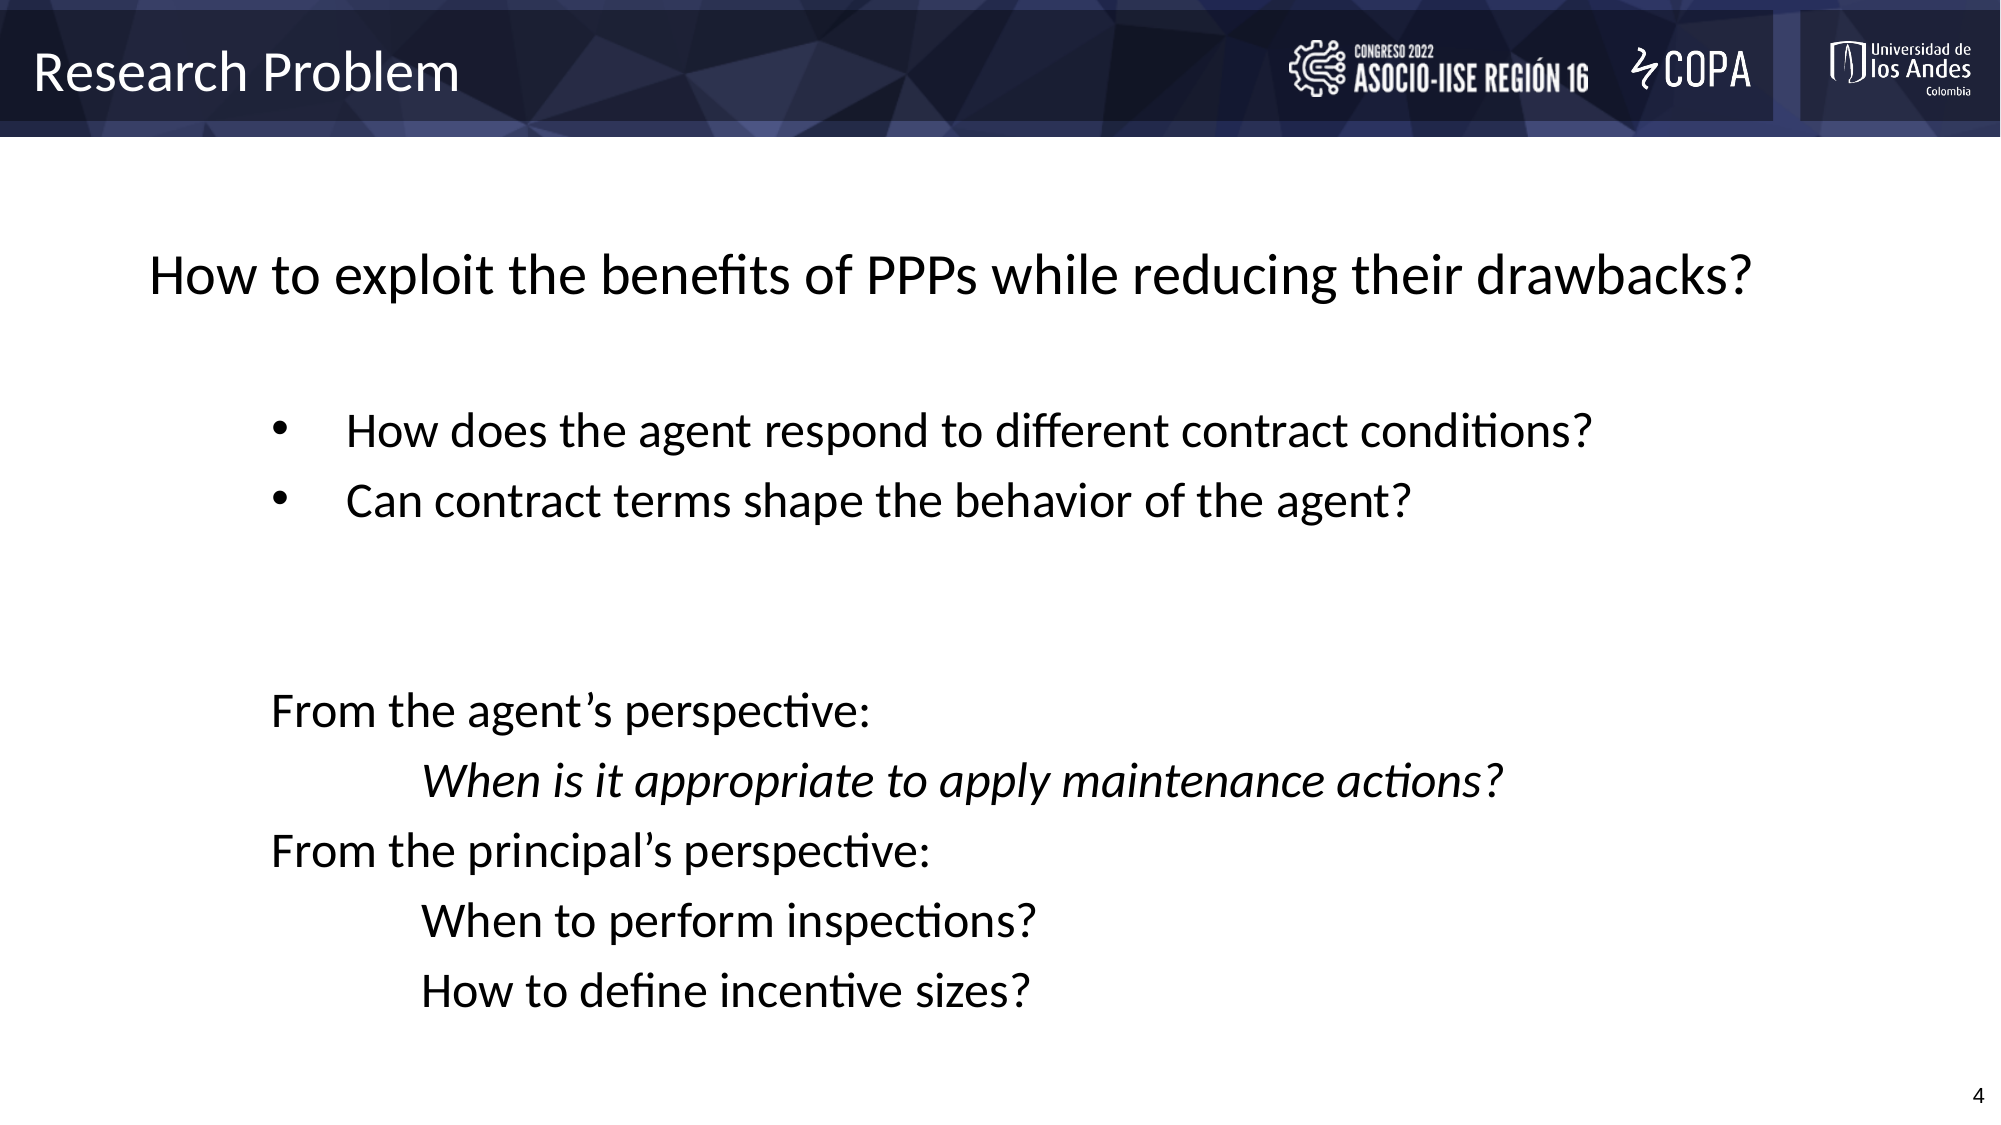

# Research Problem
How to exploit the benefits of PPPs while reducing their drawbacks?

How does the agent respond to different contract conditions?
Can contract terms shape the behavior of the agent?

From the agent’s perspective:
	When is it appropriate to apply maintenance actions?
From the principal’s perspective:
	When to perform inspections?
	How to define incentive sizes?

4